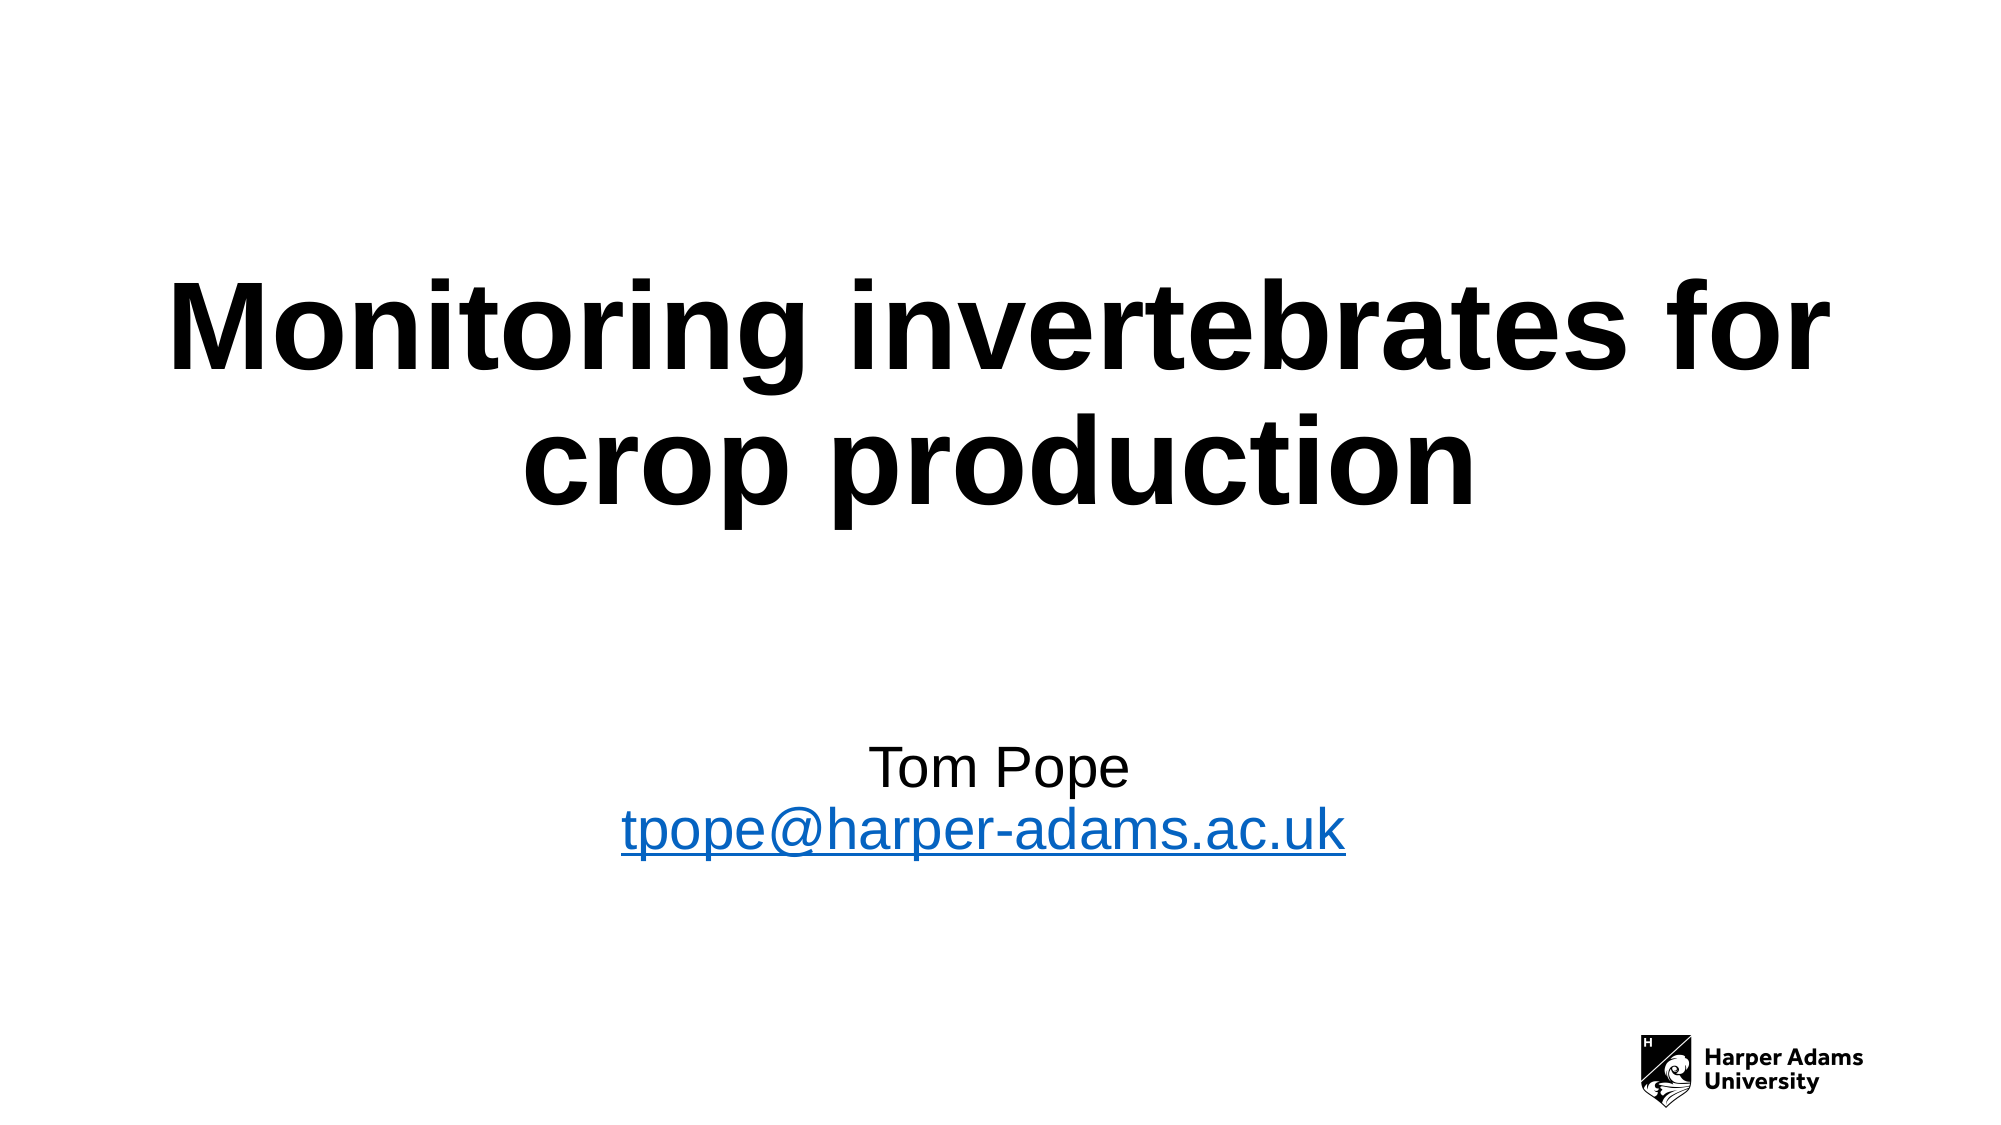

# Monitoring invertebrates for crop production
Tom Pope
tpope@harper-adams.ac.uk